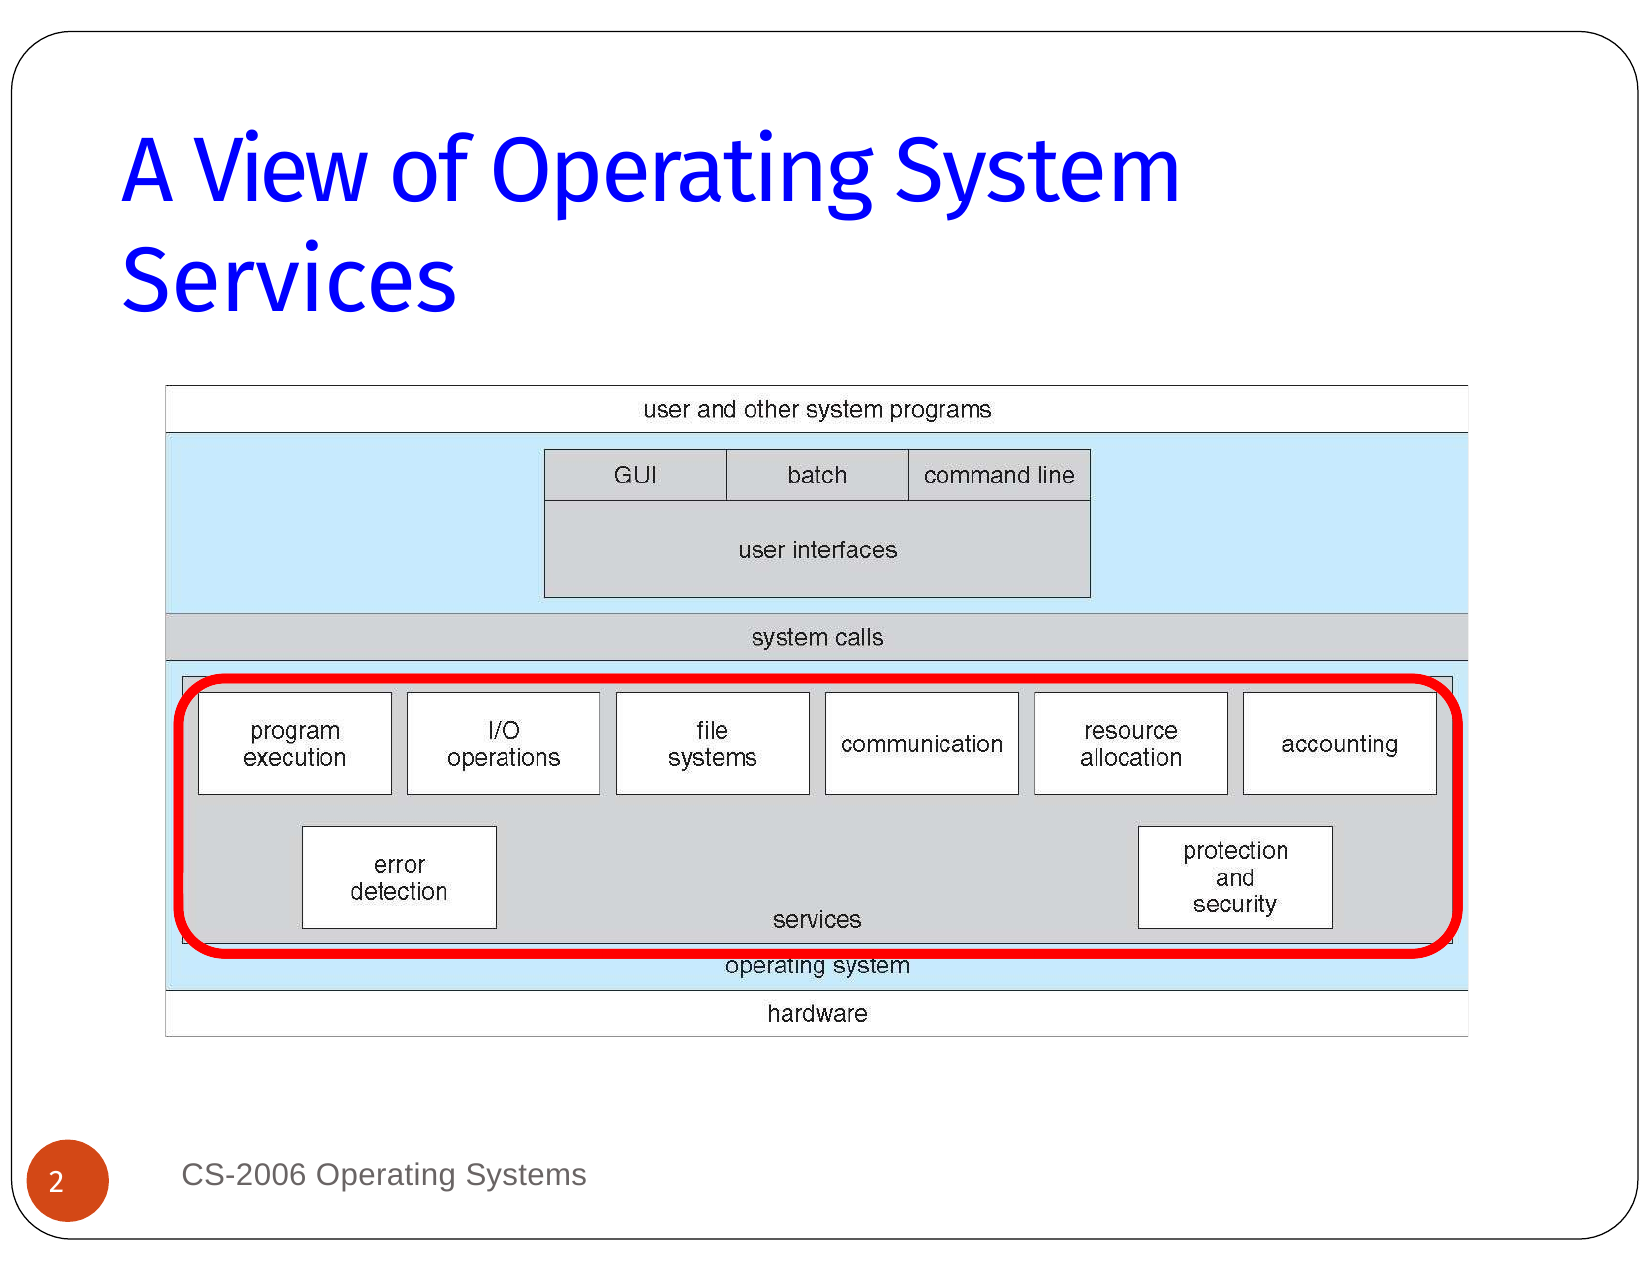

# A View of Operating System Services

CS-2006 Operating Systems
2